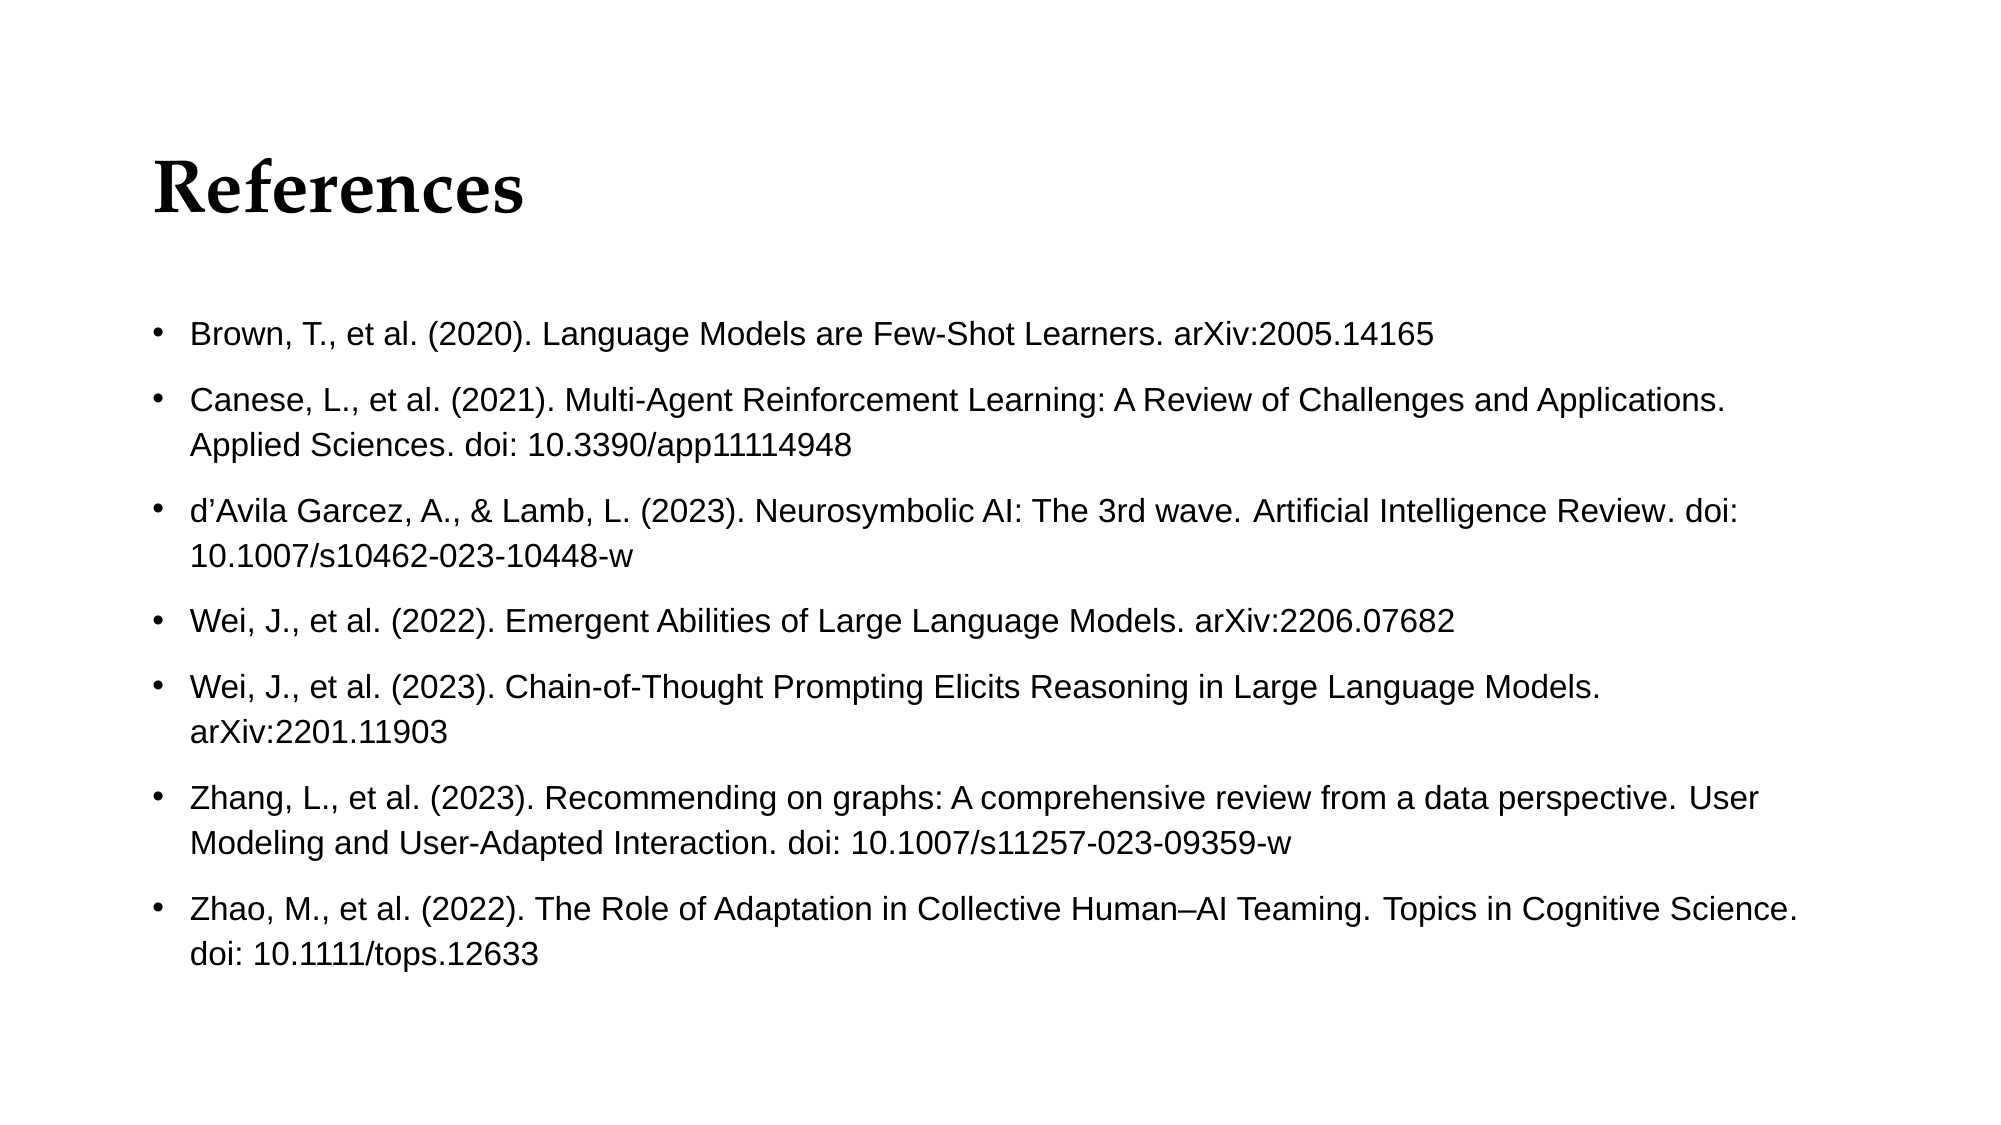

# References
Brown, T., et al. (2020). Language Models are Few-Shot Learners. arXiv:2005.14165
Canese, L., et al. (2021). Multi-Agent Reinforcement Learning: A Review of Challenges and Applications. Applied Sciences. doi: 10.3390/app11114948
d’Avila Garcez, A., & Lamb, L. (2023). Neurosymbolic AI: The 3rd wave. Artificial Intelligence Review. doi: 10.1007/s10462-023-10448-w
Wei, J., et al. (2022). Emergent Abilities of Large Language Models. arXiv:2206.07682
Wei, J., et al. (2023). Chain-of-Thought Prompting Elicits Reasoning in Large Language Models. arXiv:2201.11903
Zhang, L., et al. (2023). Recommending on graphs: A comprehensive review from a data perspective. User Modeling and User-Adapted Interaction. doi: 10.1007/s11257-023-09359-w
Zhao, M., et al. (2022). The Role of Adaptation in Collective Human–AI Teaming. Topics in Cognitive Science. doi: 10.1111/tops.12633